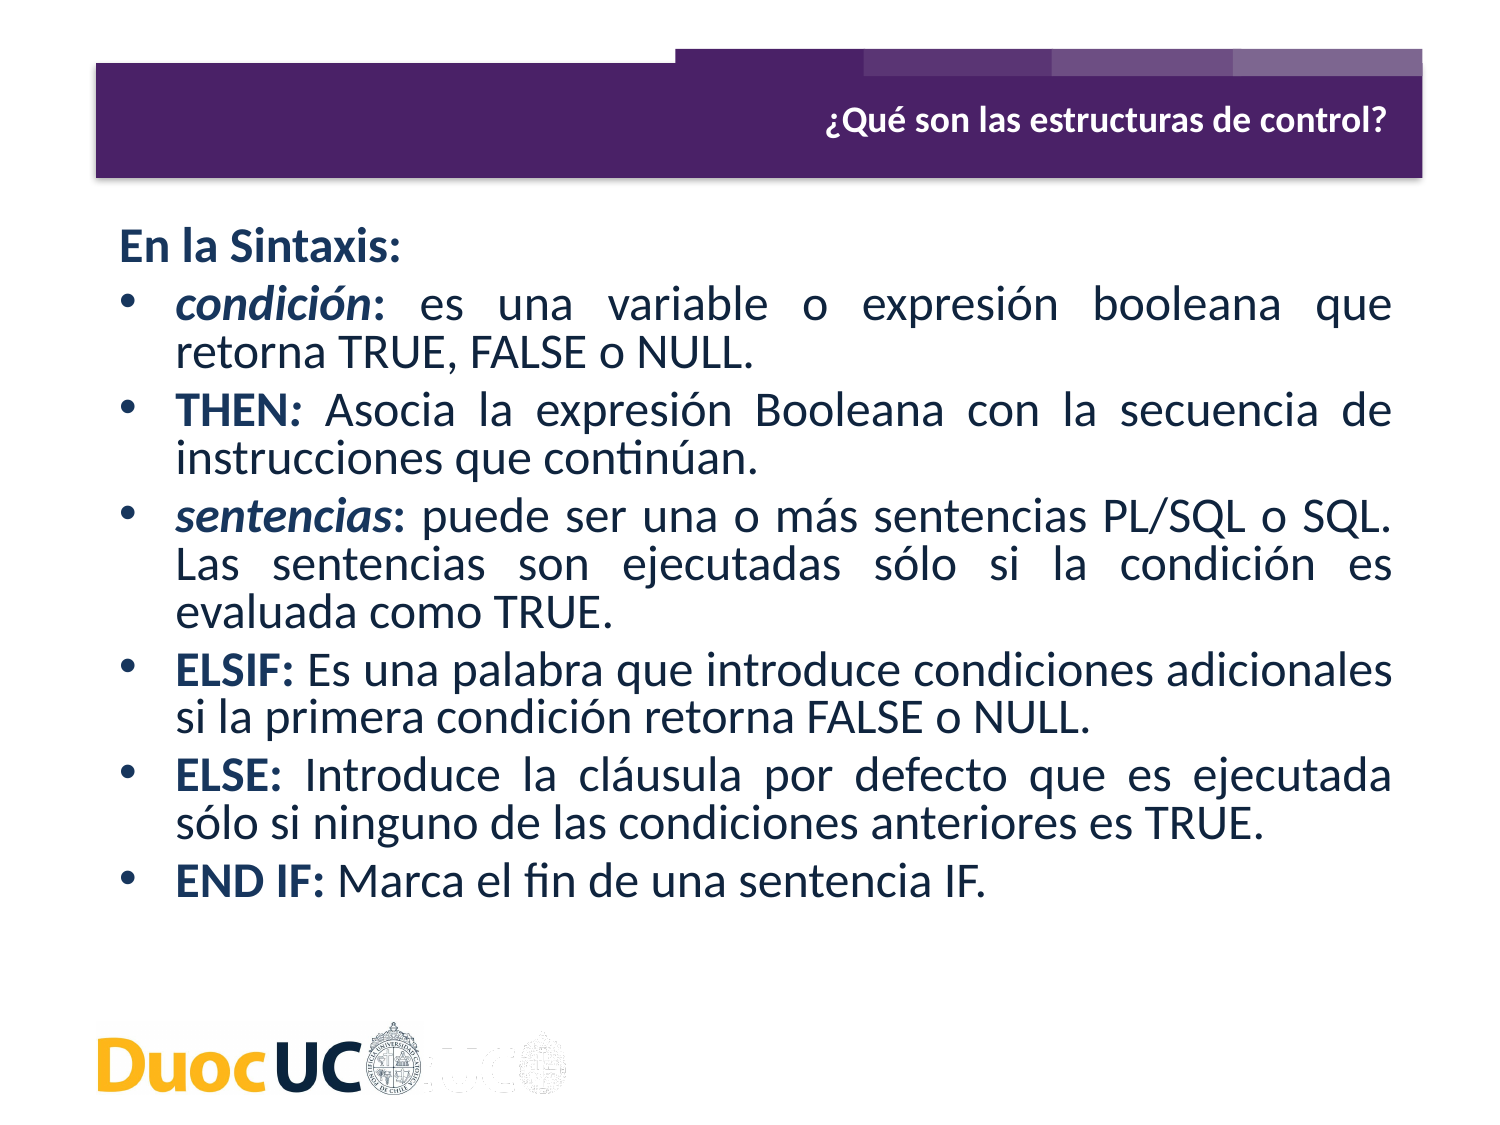

¿Qué son las estructuras de control?
En la Sintaxis:
condición: es una variable o expresión booleana que retorna TRUE, FALSE o NULL.
THEN: Asocia la expresión Booleana con la secuencia de instrucciones que continúan.
sentencias: puede ser una o más sentencias PL/SQL o SQL. Las sentencias son ejecutadas sólo si la condición es evaluada como TRUE.
ELSIF: Es una palabra que introduce condiciones adicionales si la primera condición retorna FALSE o NULL.
ELSE: Introduce la cláusula por defecto que es ejecutada sólo si ninguno de las condiciones anteriores es TRUE.
END IF: Marca el fin de una sentencia IF.